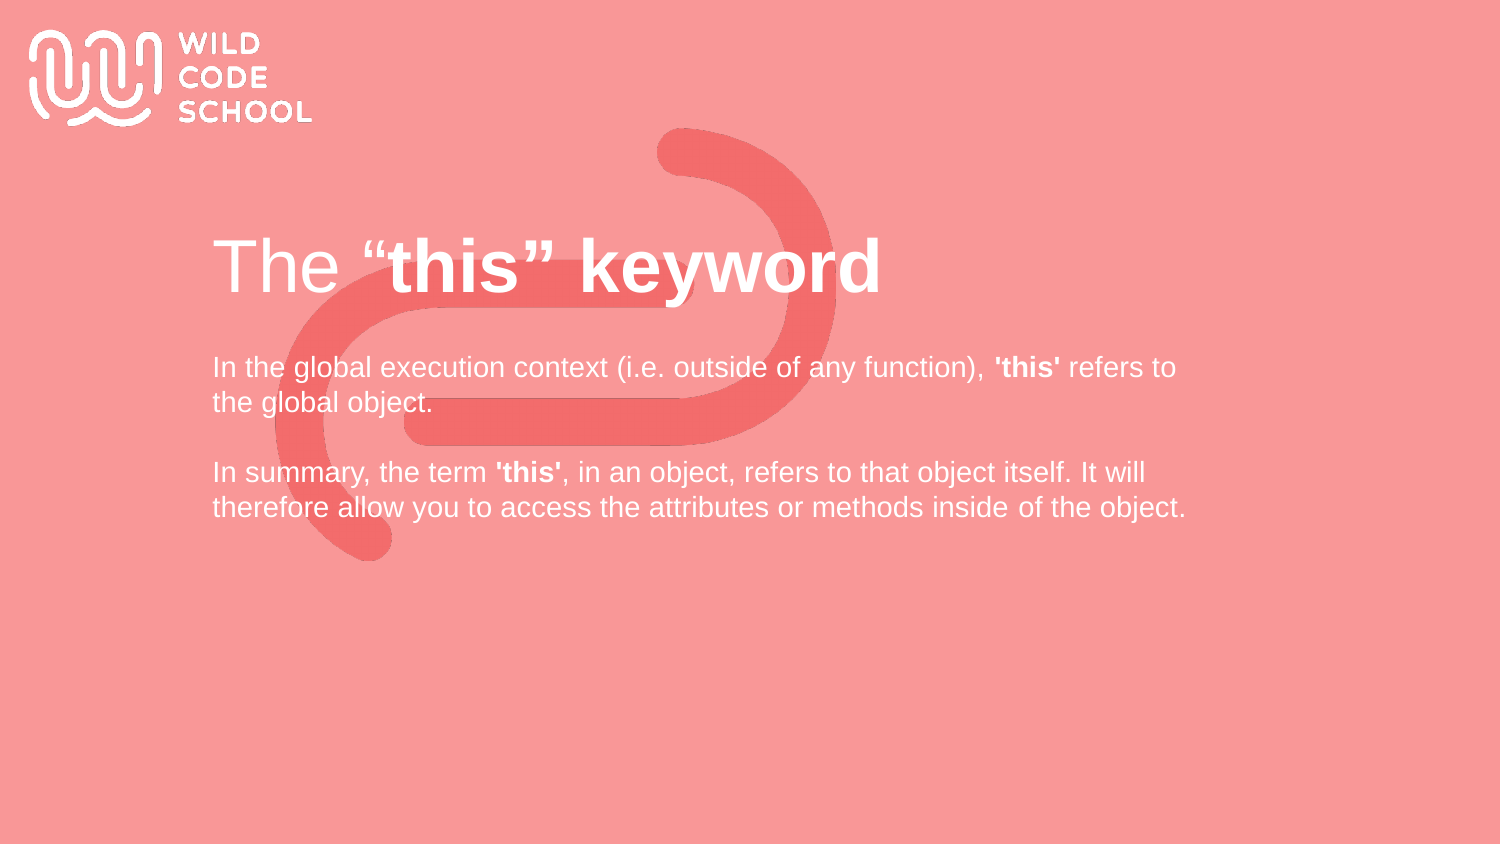

The “this” keyword
In the global execution context (i.e. outside of any function), 'this' refers to the global object.

In summary, the term 'this', in an object, refers to that object itself. It will therefore allow you to access the attributes or methods inside of the object.